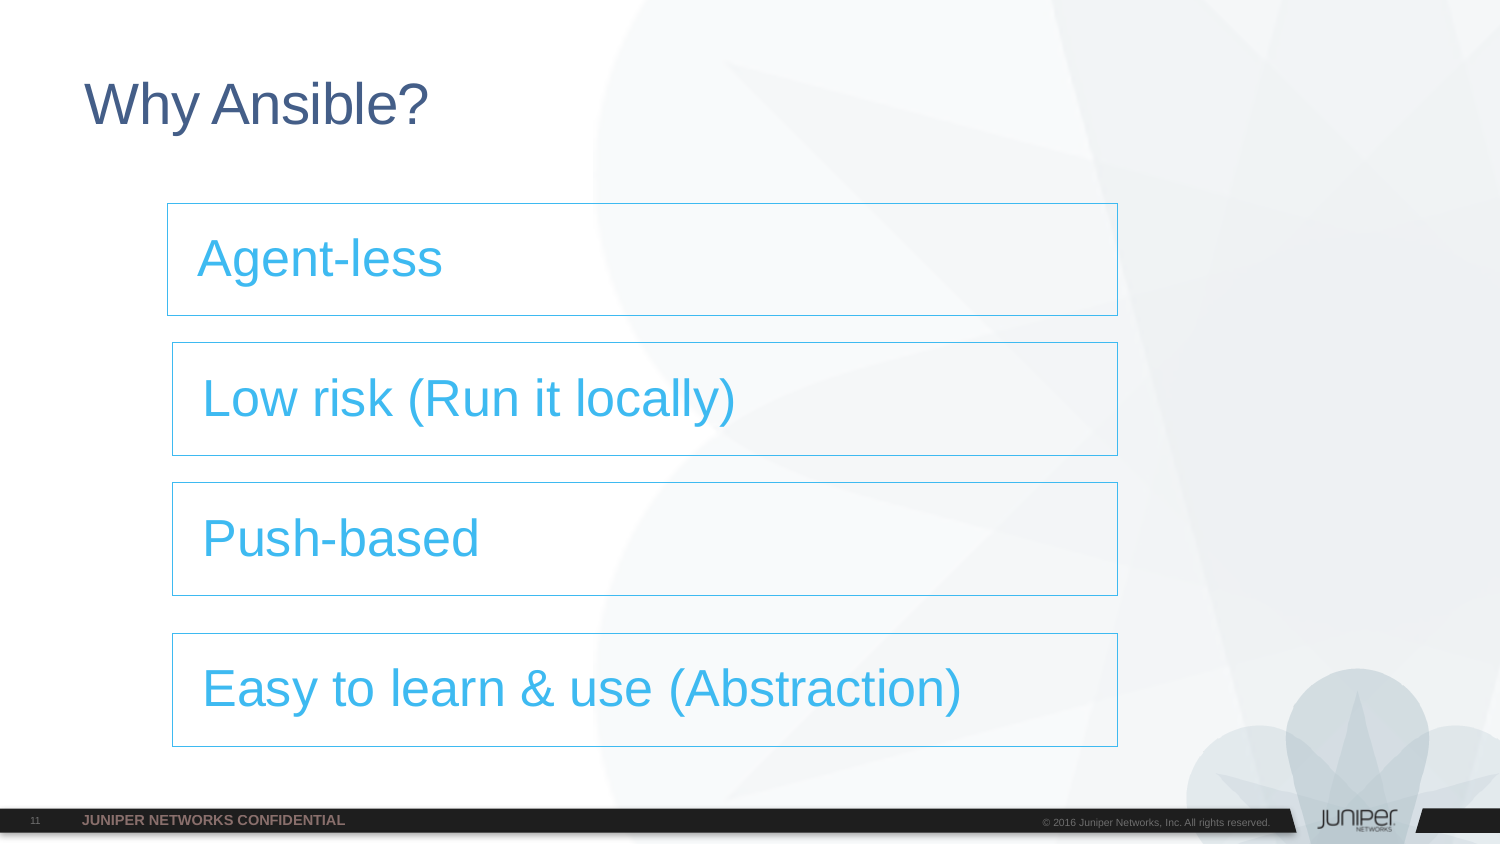

# Why Ansible?
Agent-less
Low risk (Run it locally)
Push-based
Easy to learn & use (Abstraction)